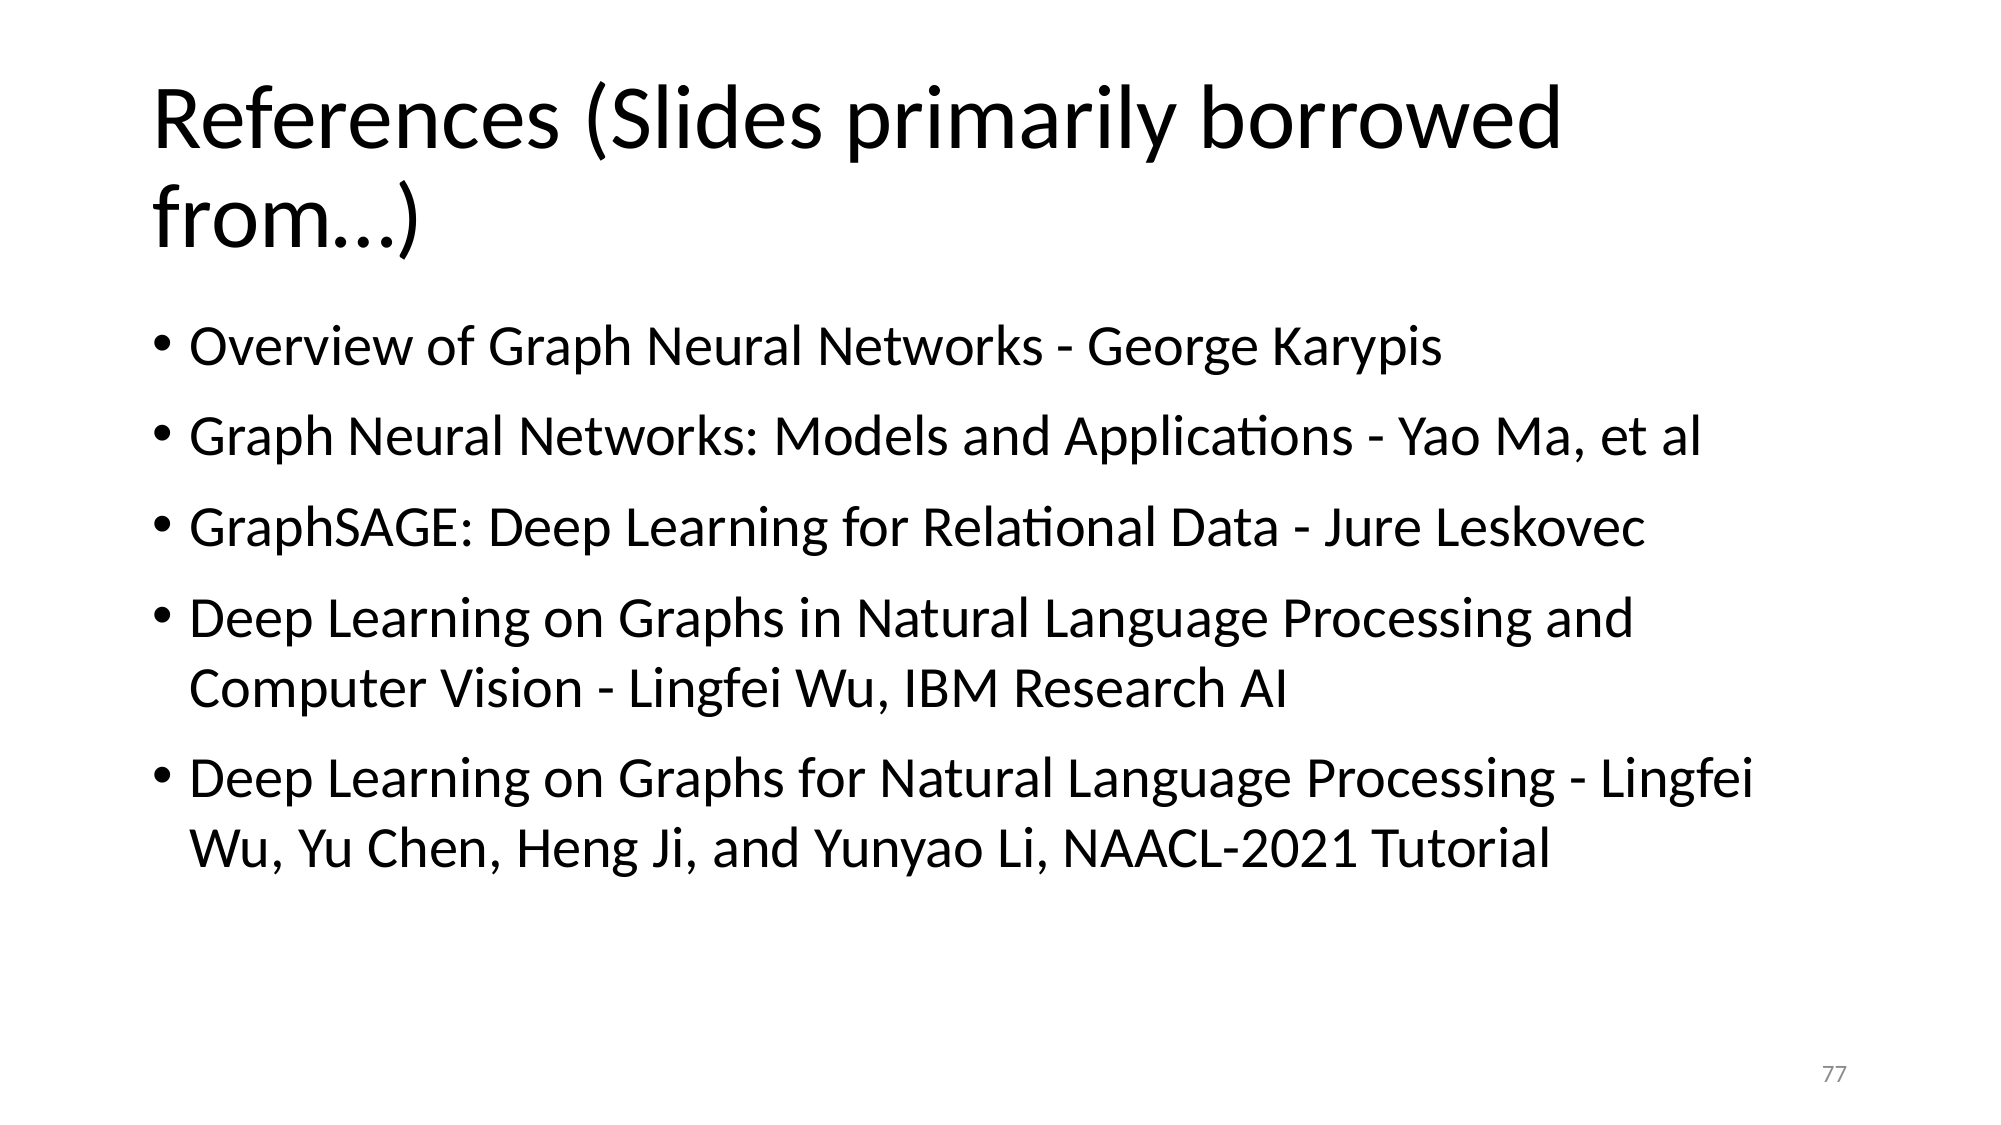

# References (Slides primarily borrowed from…)
Overview of Graph Neural Networks - George Karypis
Graph Neural Networks: Models and Applications - Yao Ma, et al
GraphSAGE: Deep Learning for Relational Data - Jure Leskovec
Deep Learning on Graphs in Natural Language Processing and Computer Vision - Lingfei Wu, IBM Research AI
Deep Learning on Graphs for Natural Language Processing - Lingfei Wu, Yu Chen, Heng Ji, and Yunyao Li, NAACL-2021 Tutorial

77